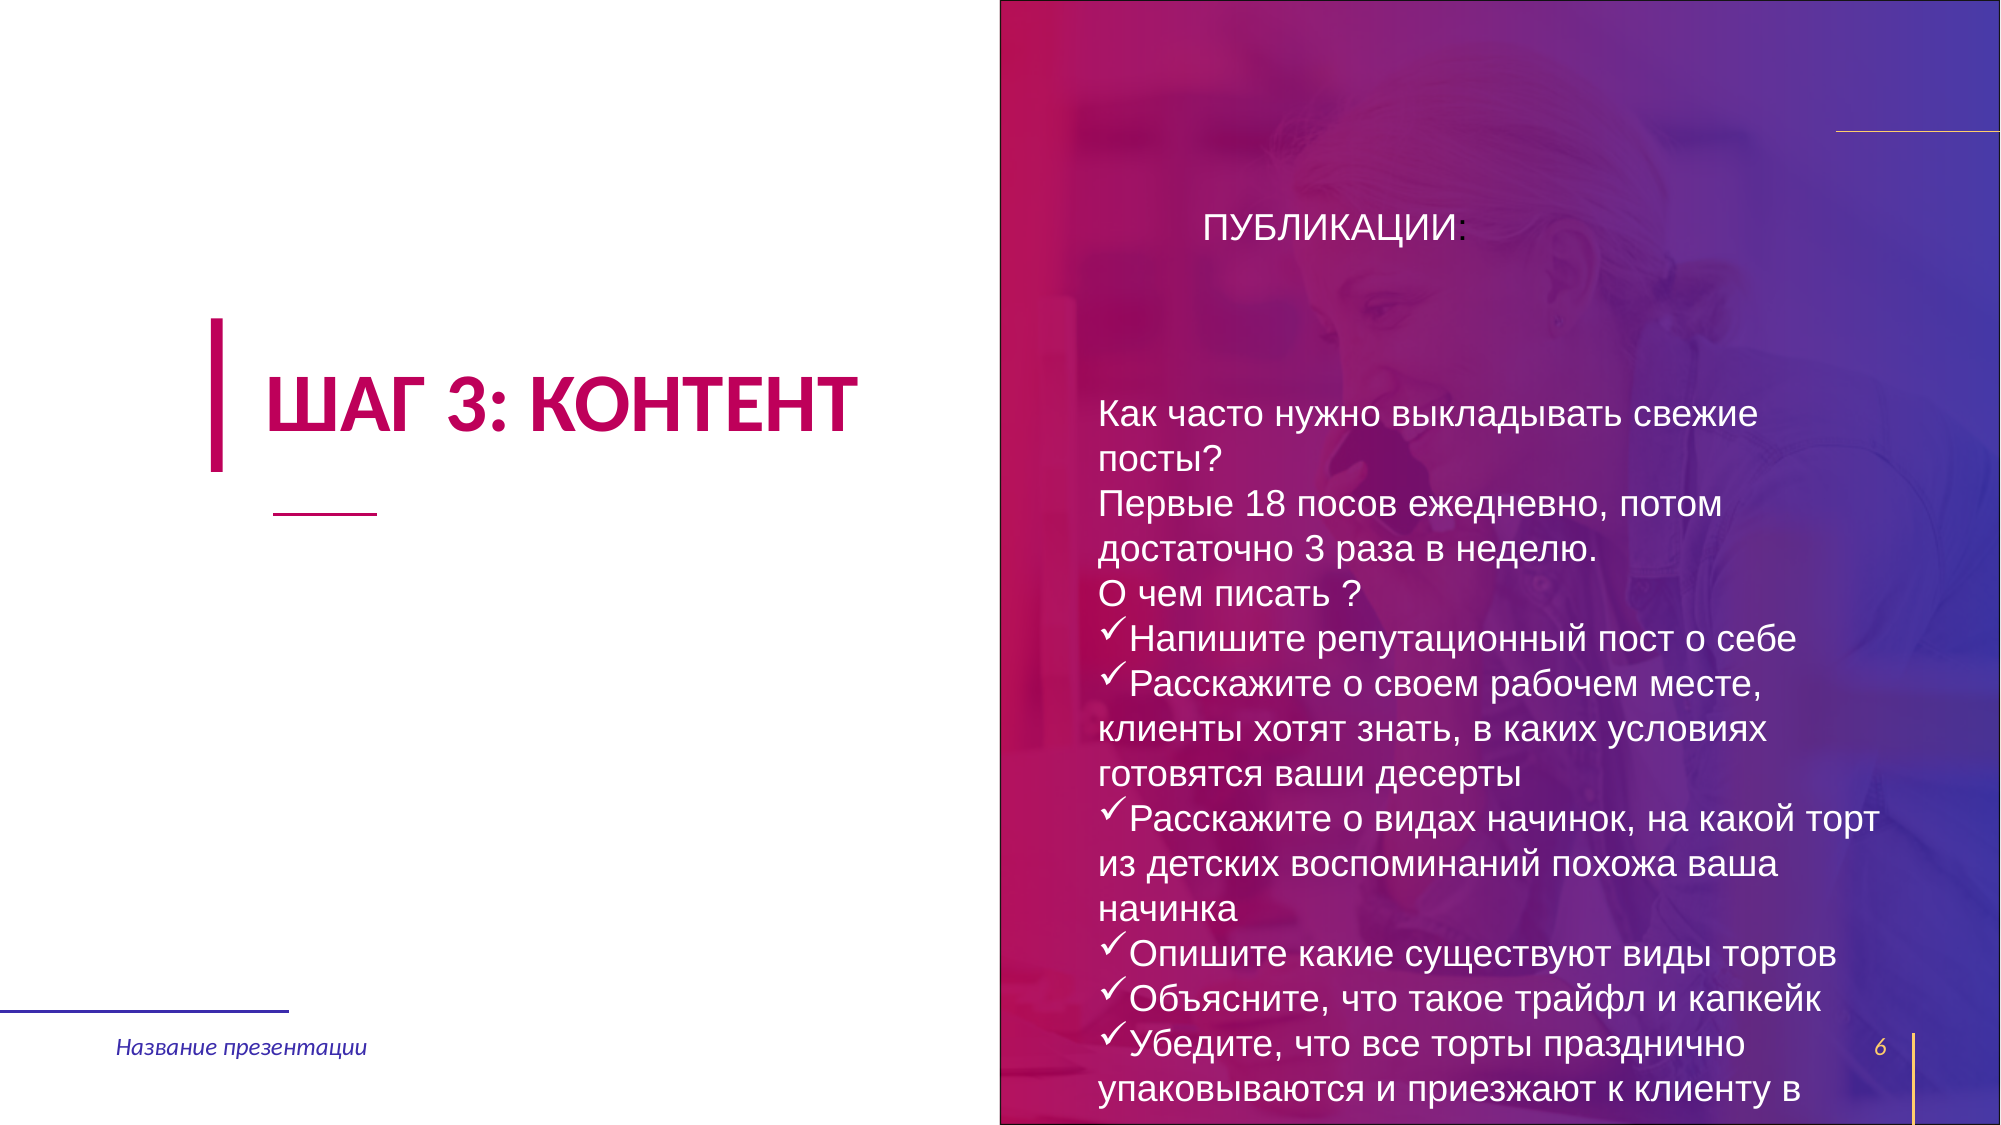

ПУБЛИКАЦИИ:
# ШАГ 3: КОНТЕНТ
Как часто нужно выкладывать свежие посты?
Первые 18 посов ежедневно, потом достаточно 3 раза в неделю.
О чем писать ?
Напишите репутационный пост о себе
Расскажите о своем рабочем месте, клиенты хотят знать, в каких условиях готовятся ваши десерты
Расскажите о видах начинок, на какой торт из детских воспоминаний похожа ваша начинка
Опишите какие существуют виды тортов
Объясните, что такое трайфл и капкейк
Убедите, что все торты празднично упаковываются и приезжают к клиенту в целости и сохранности

Название презентации
6